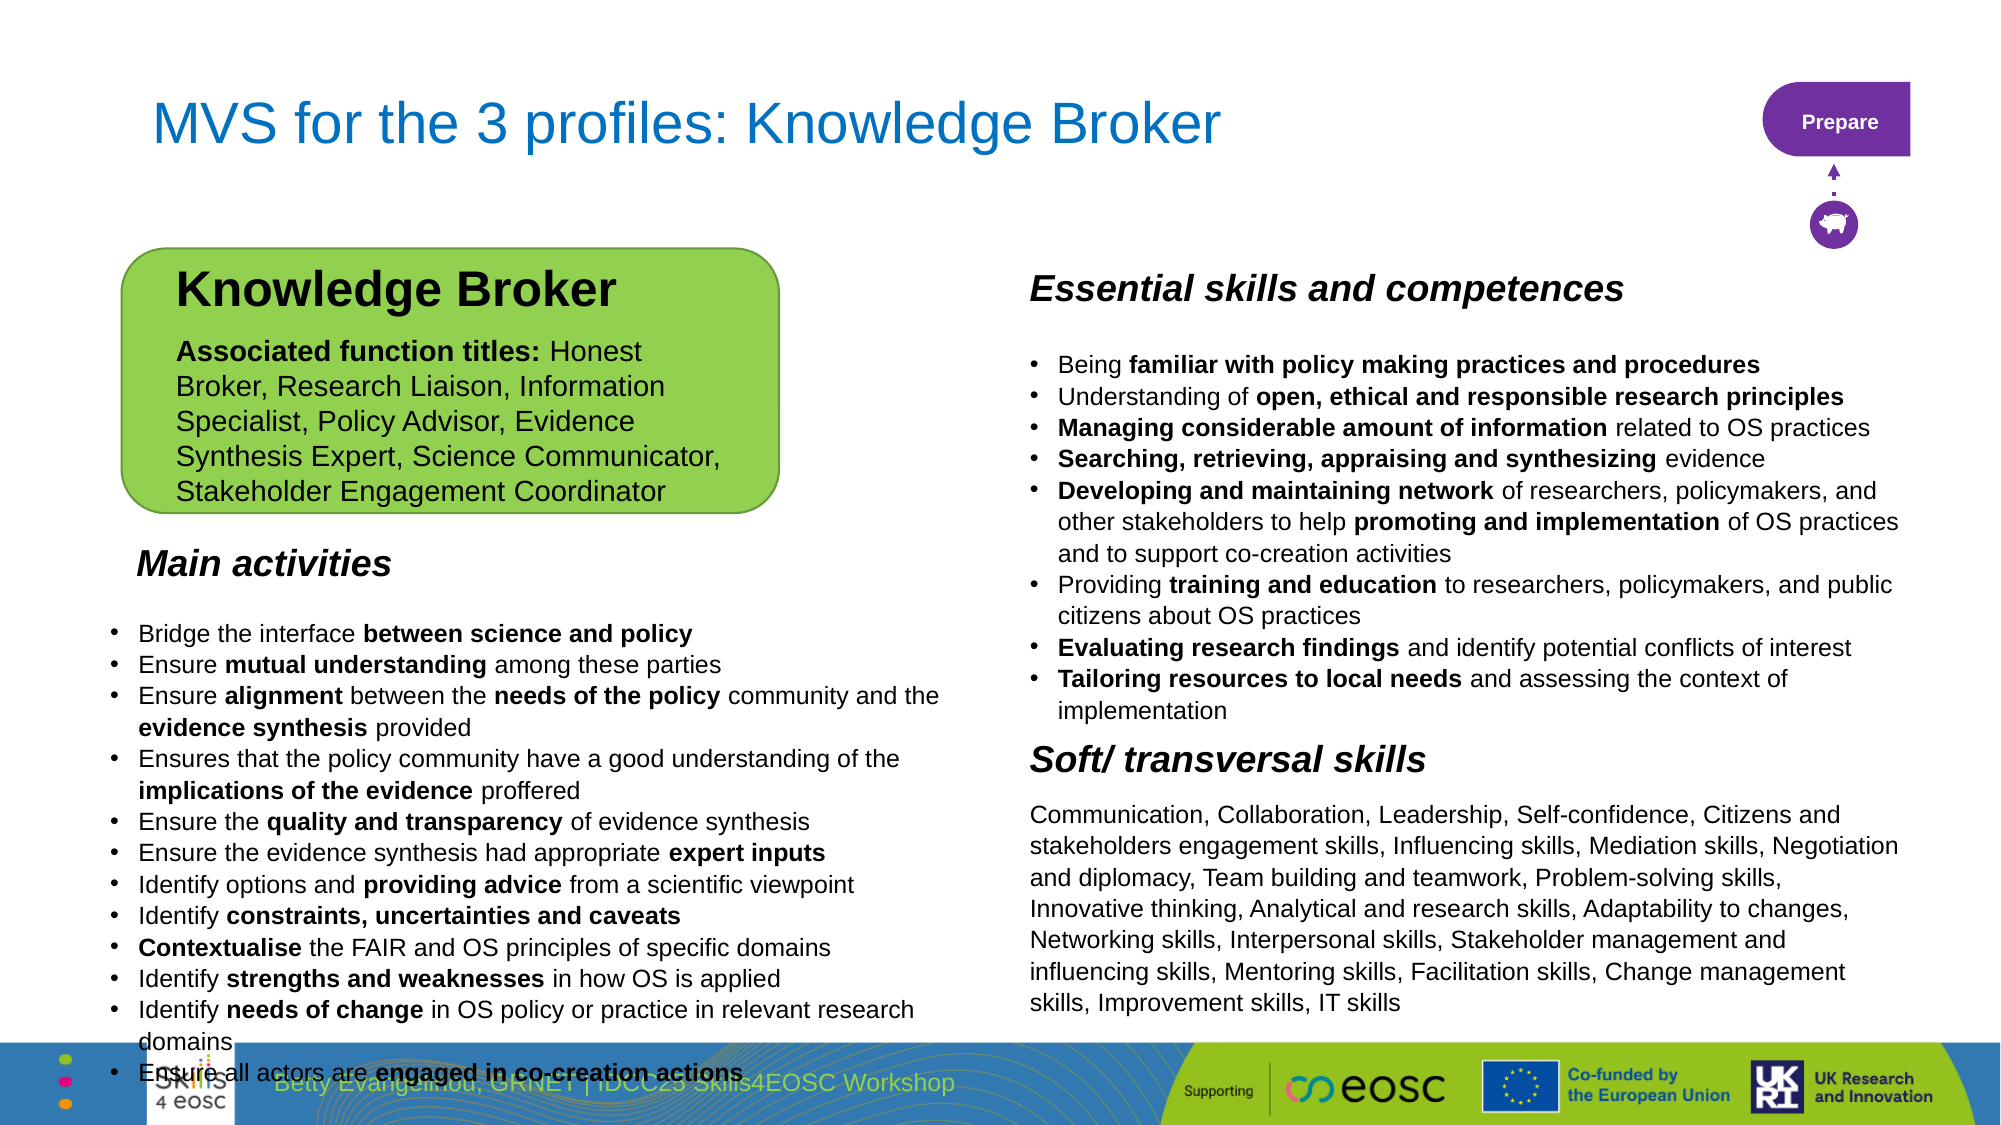

# MVS for the 3 profiles: Knowledge Broker

Prepare

Knowledge Broker
Essential skills and competences
Associated function titles: Honest Broker, Research Liaison, Information Specialist, Policy Advisor, Evidence Synthesis Expert, Science Communicator, Stakeholder Engagement Coordinator
Being familiar with policy making practices and procedures
Understanding of open, ethical and responsible research principles
Managing considerable amount of information related to OS practices
Searching, retrieving, appraising and synthesizing evidence
Developing and maintaining network of researchers, policymakers, and other stakeholders to help promoting and implementation of OS practices and to support co-creation activities
Providing training and education to researchers, policymakers, and public citizens about OS practices
Evaluating research findings and identify potential conflicts of interest
Tailoring resources to local needs and assessing the context of implementation
Main activities
Bridge the interface between science and policy
Ensure mutual understanding among these parties
Ensure alignment between the needs of the policy community and the evidence synthesis provided
Ensures that the policy community have a good understanding of the implications of the evidence proffered
Ensure the quality and transparency of evidence synthesis
Ensure the evidence synthesis had appropriate expert inputs
Identify options and providing advice from a scientific viewpoint
Identify constraints, uncertainties and caveats
Contextualise the FAIR and OS principles of specific domains
Identify strengths and weaknesses in how OS is applied
Identify needs of change in OS policy or practice in relevant research domains
Ensure all actors are engaged in co-creation actions
Soft/ transversal skills
Communication, Collaboration, Leadership, Self-confidence, Citizens and stakeholders engagement skills, Influencing skills, Mediation skills, Negotiation and diplomacy, Team building and teamwork, Problem-solving skills, Innovative thinking, Analytical and research skills, Adaptability to changes, Networking skills, Interpersonal skills, Stakeholder management and influencing skills, Mentoring skills, Facilitation skills, Change management skills, Improvement skills, IT skills
Betty Evangelinou, GRNET | IDCC25 Skills4EOSC Workshop